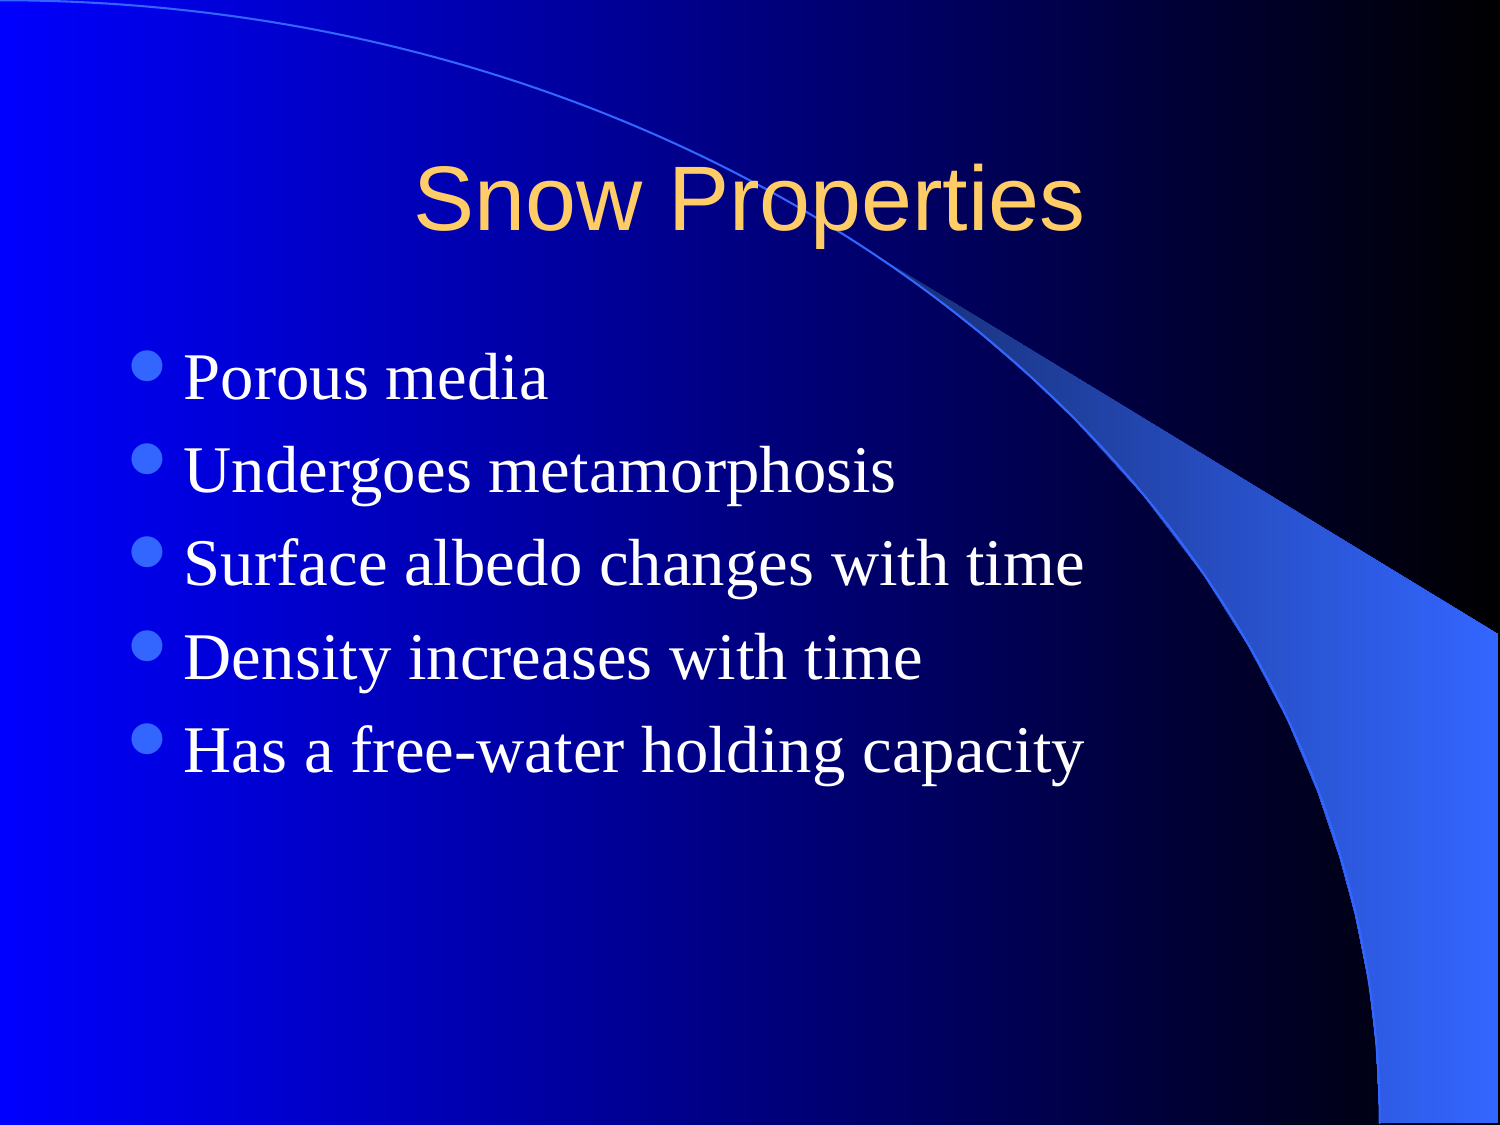

# Snow Properties
Porous media
Undergoes metamorphosis
Surface albedo changes with time
Density increases with time
Has a free-water holding capacity